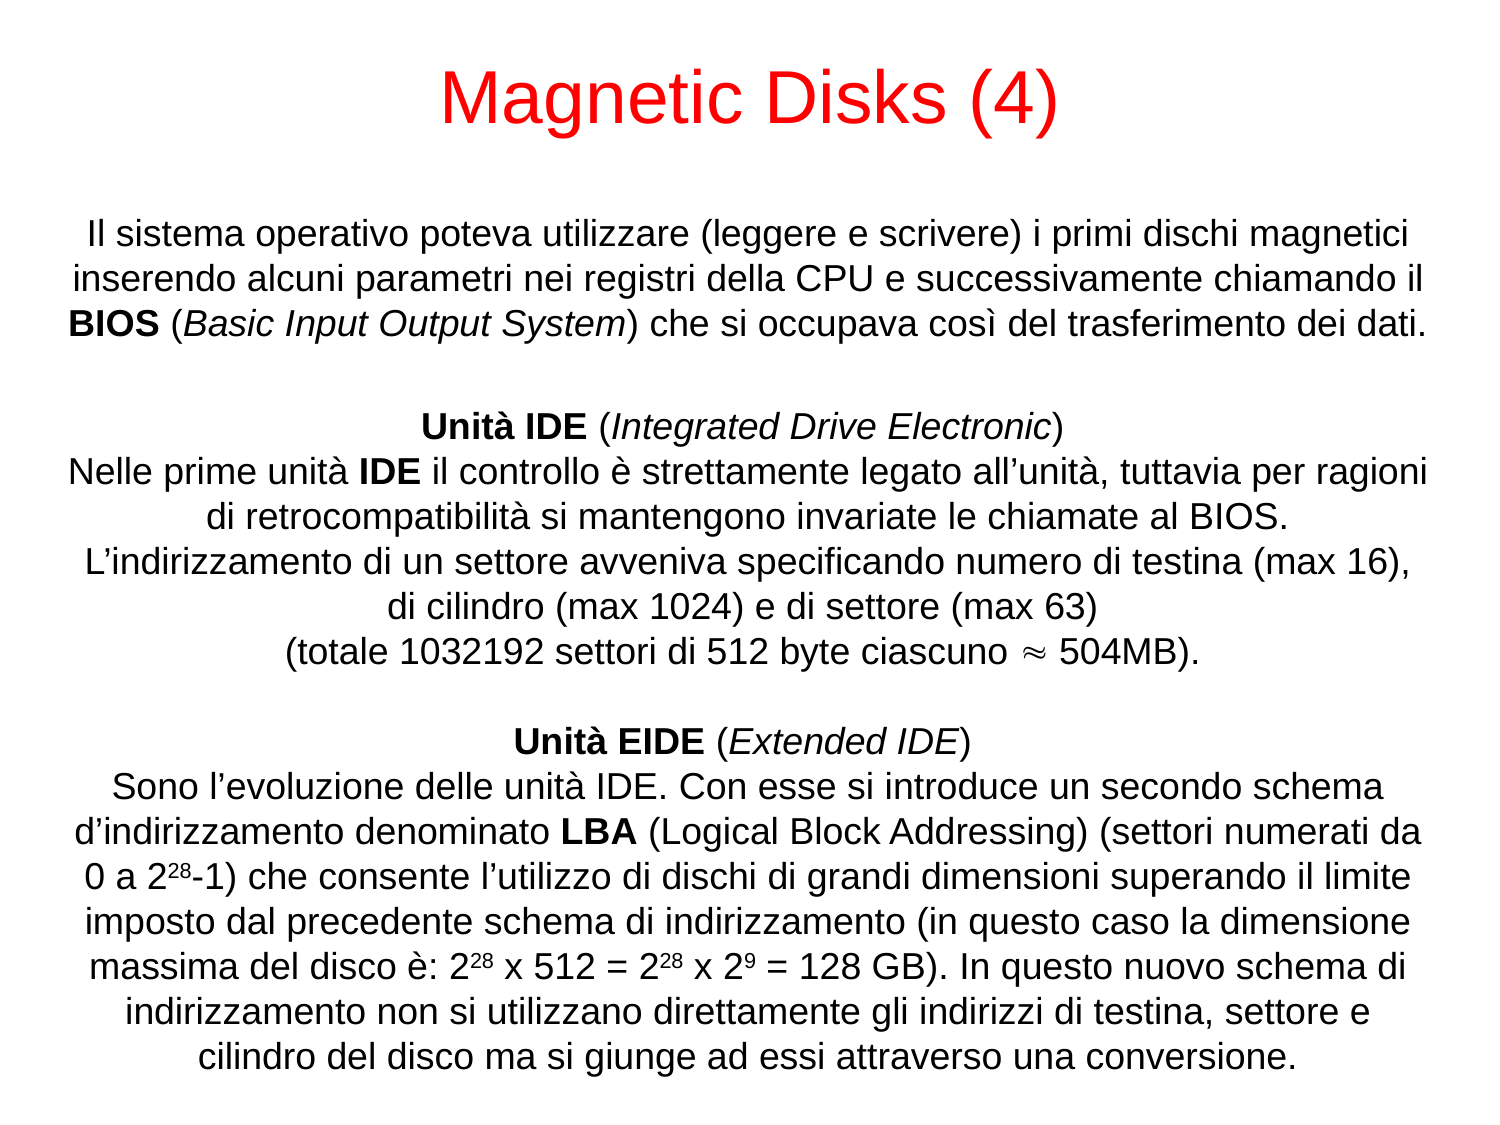

# Magnetic Disks (4)
Il sistema operativo poteva utilizzare (leggere e scrivere) i primi dischi magnetici inserendo alcuni parametri nei registri della CPU e successivamente chiamando il BIOS (Basic Input Output System) che si occupava così del trasferimento dei dati.

Unità IDE (Integrated Drive Electronic)
Nelle prime unità IDE il controllo è strettamente legato all’unità, tuttavia per ragioni di retrocompatibilità si mantengono invariate le chiamate al BIOS. L’indirizzamento di un settore avveniva specificando numero di testina (max 16), di cilindro (max 1024) e di settore (max 63)
(totale 1032192 settori di 512 byte ciascuno ≈ 504MB).

Unità EIDE (Extended IDE)
Sono l’evoluzione delle unità IDE. Con esse si introduce un secondo schema d’indirizzamento denominato LBA (Logical Block Addressing) (settori numerati da 0 a 228-1) che consente l’utilizzo di dischi di grandi dimensioni superando il limite imposto dal precedente schema di indirizzamento (in questo caso la dimensione massima del disco è: 228 x 512 = 228 x 29 = 128 GB). In questo nuovo schema di indirizzamento non si utilizzano direttamente gli indirizzi di testina, settore e cilindro del disco ma si giunge ad essi attraverso una conversione.